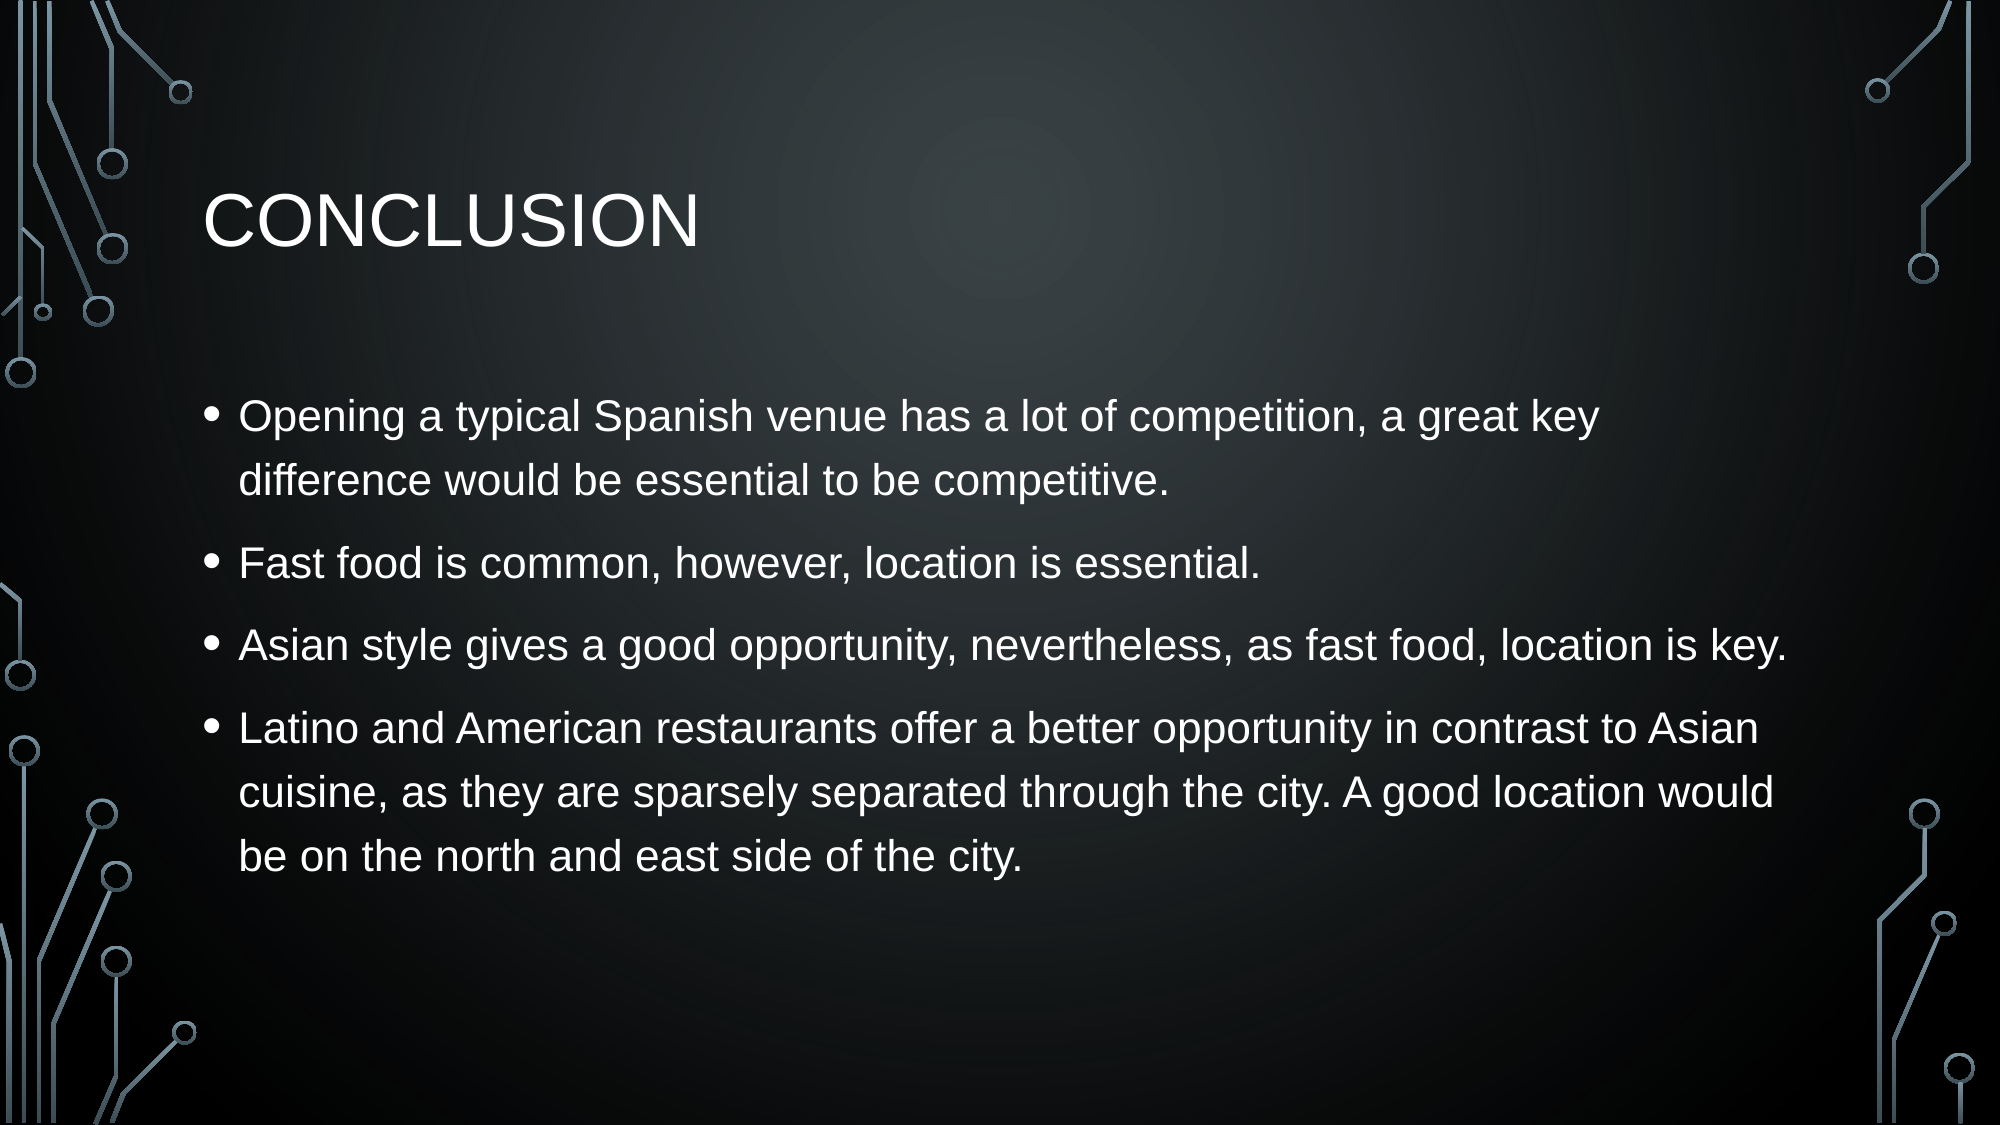

# Conclusion
Opening a typical Spanish venue has a lot of competition, a great key difference would be essential to be competitive.
Fast food is common, however, location is essential.
Asian style gives a good opportunity, nevertheless, as fast food, location is key.
Latino and American restaurants offer a better opportunity in contrast to Asian cuisine, as they are sparsely separated through the city. A good location would be on the north and east side of the city.